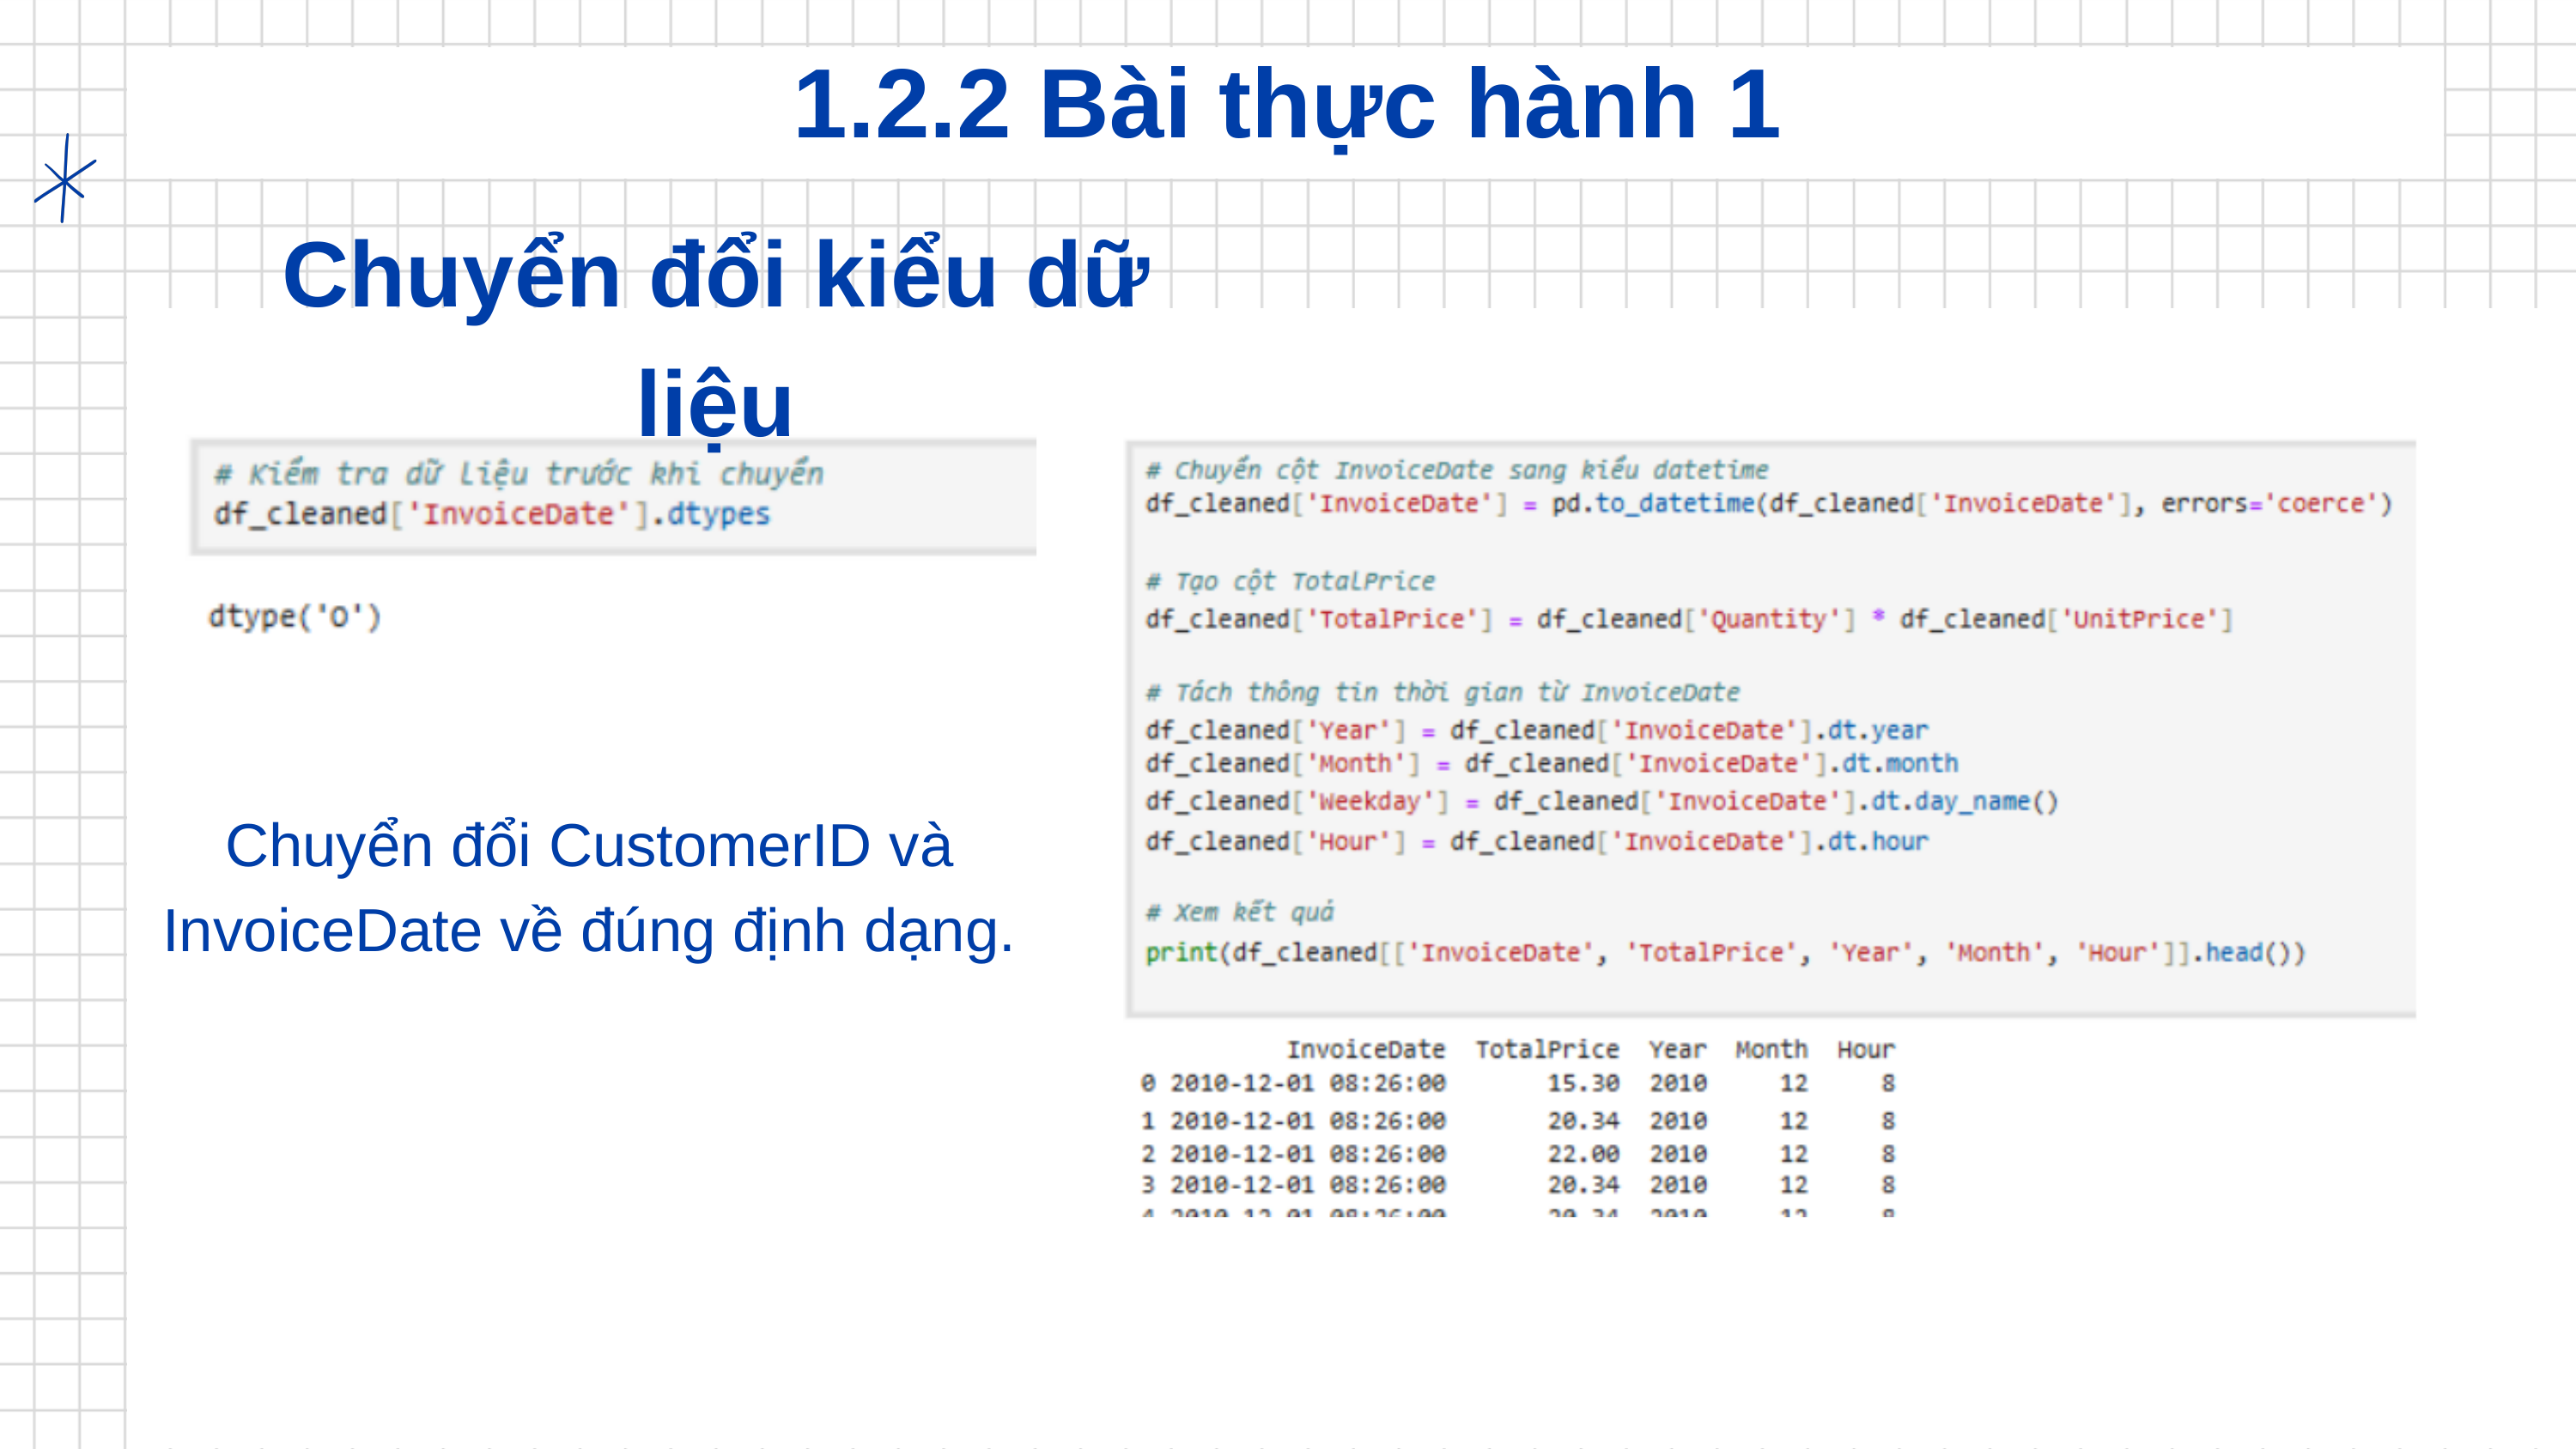

1.2.2 Bài thực hành 1

Chuyển đổi kiểu dữ liệu

Chuyển đổi CustomerID và InvoiceDate về đúng định dạng.